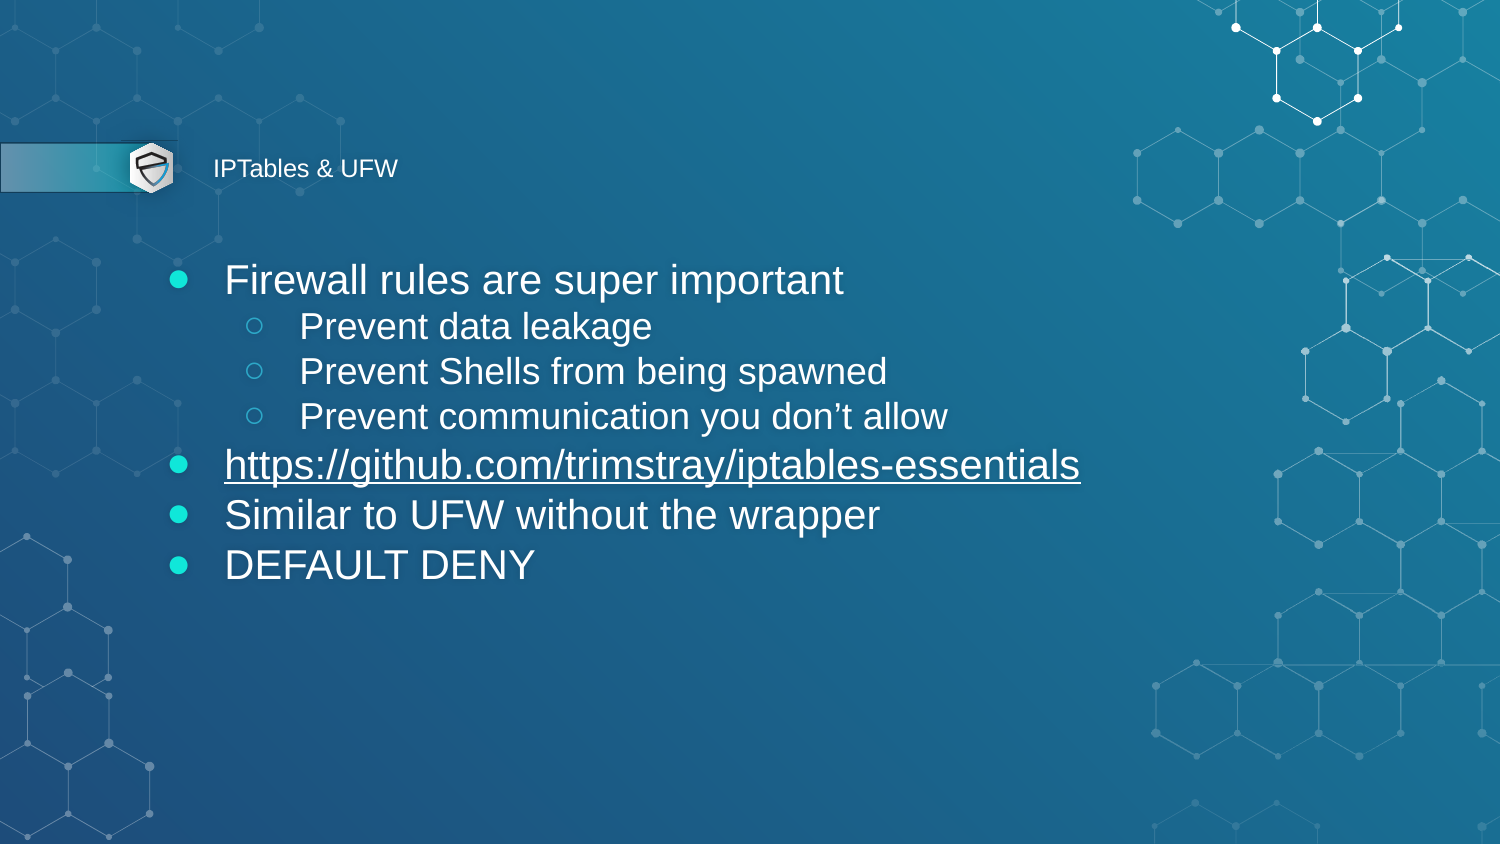

# IPTables & UFW
Firewall rules are super important
Prevent data leakage
Prevent Shells from being spawned
Prevent communication you don’t allow
https://github.com/trimstray/iptables-essentials
Similar to UFW without the wrapper
DEFAULT DENY